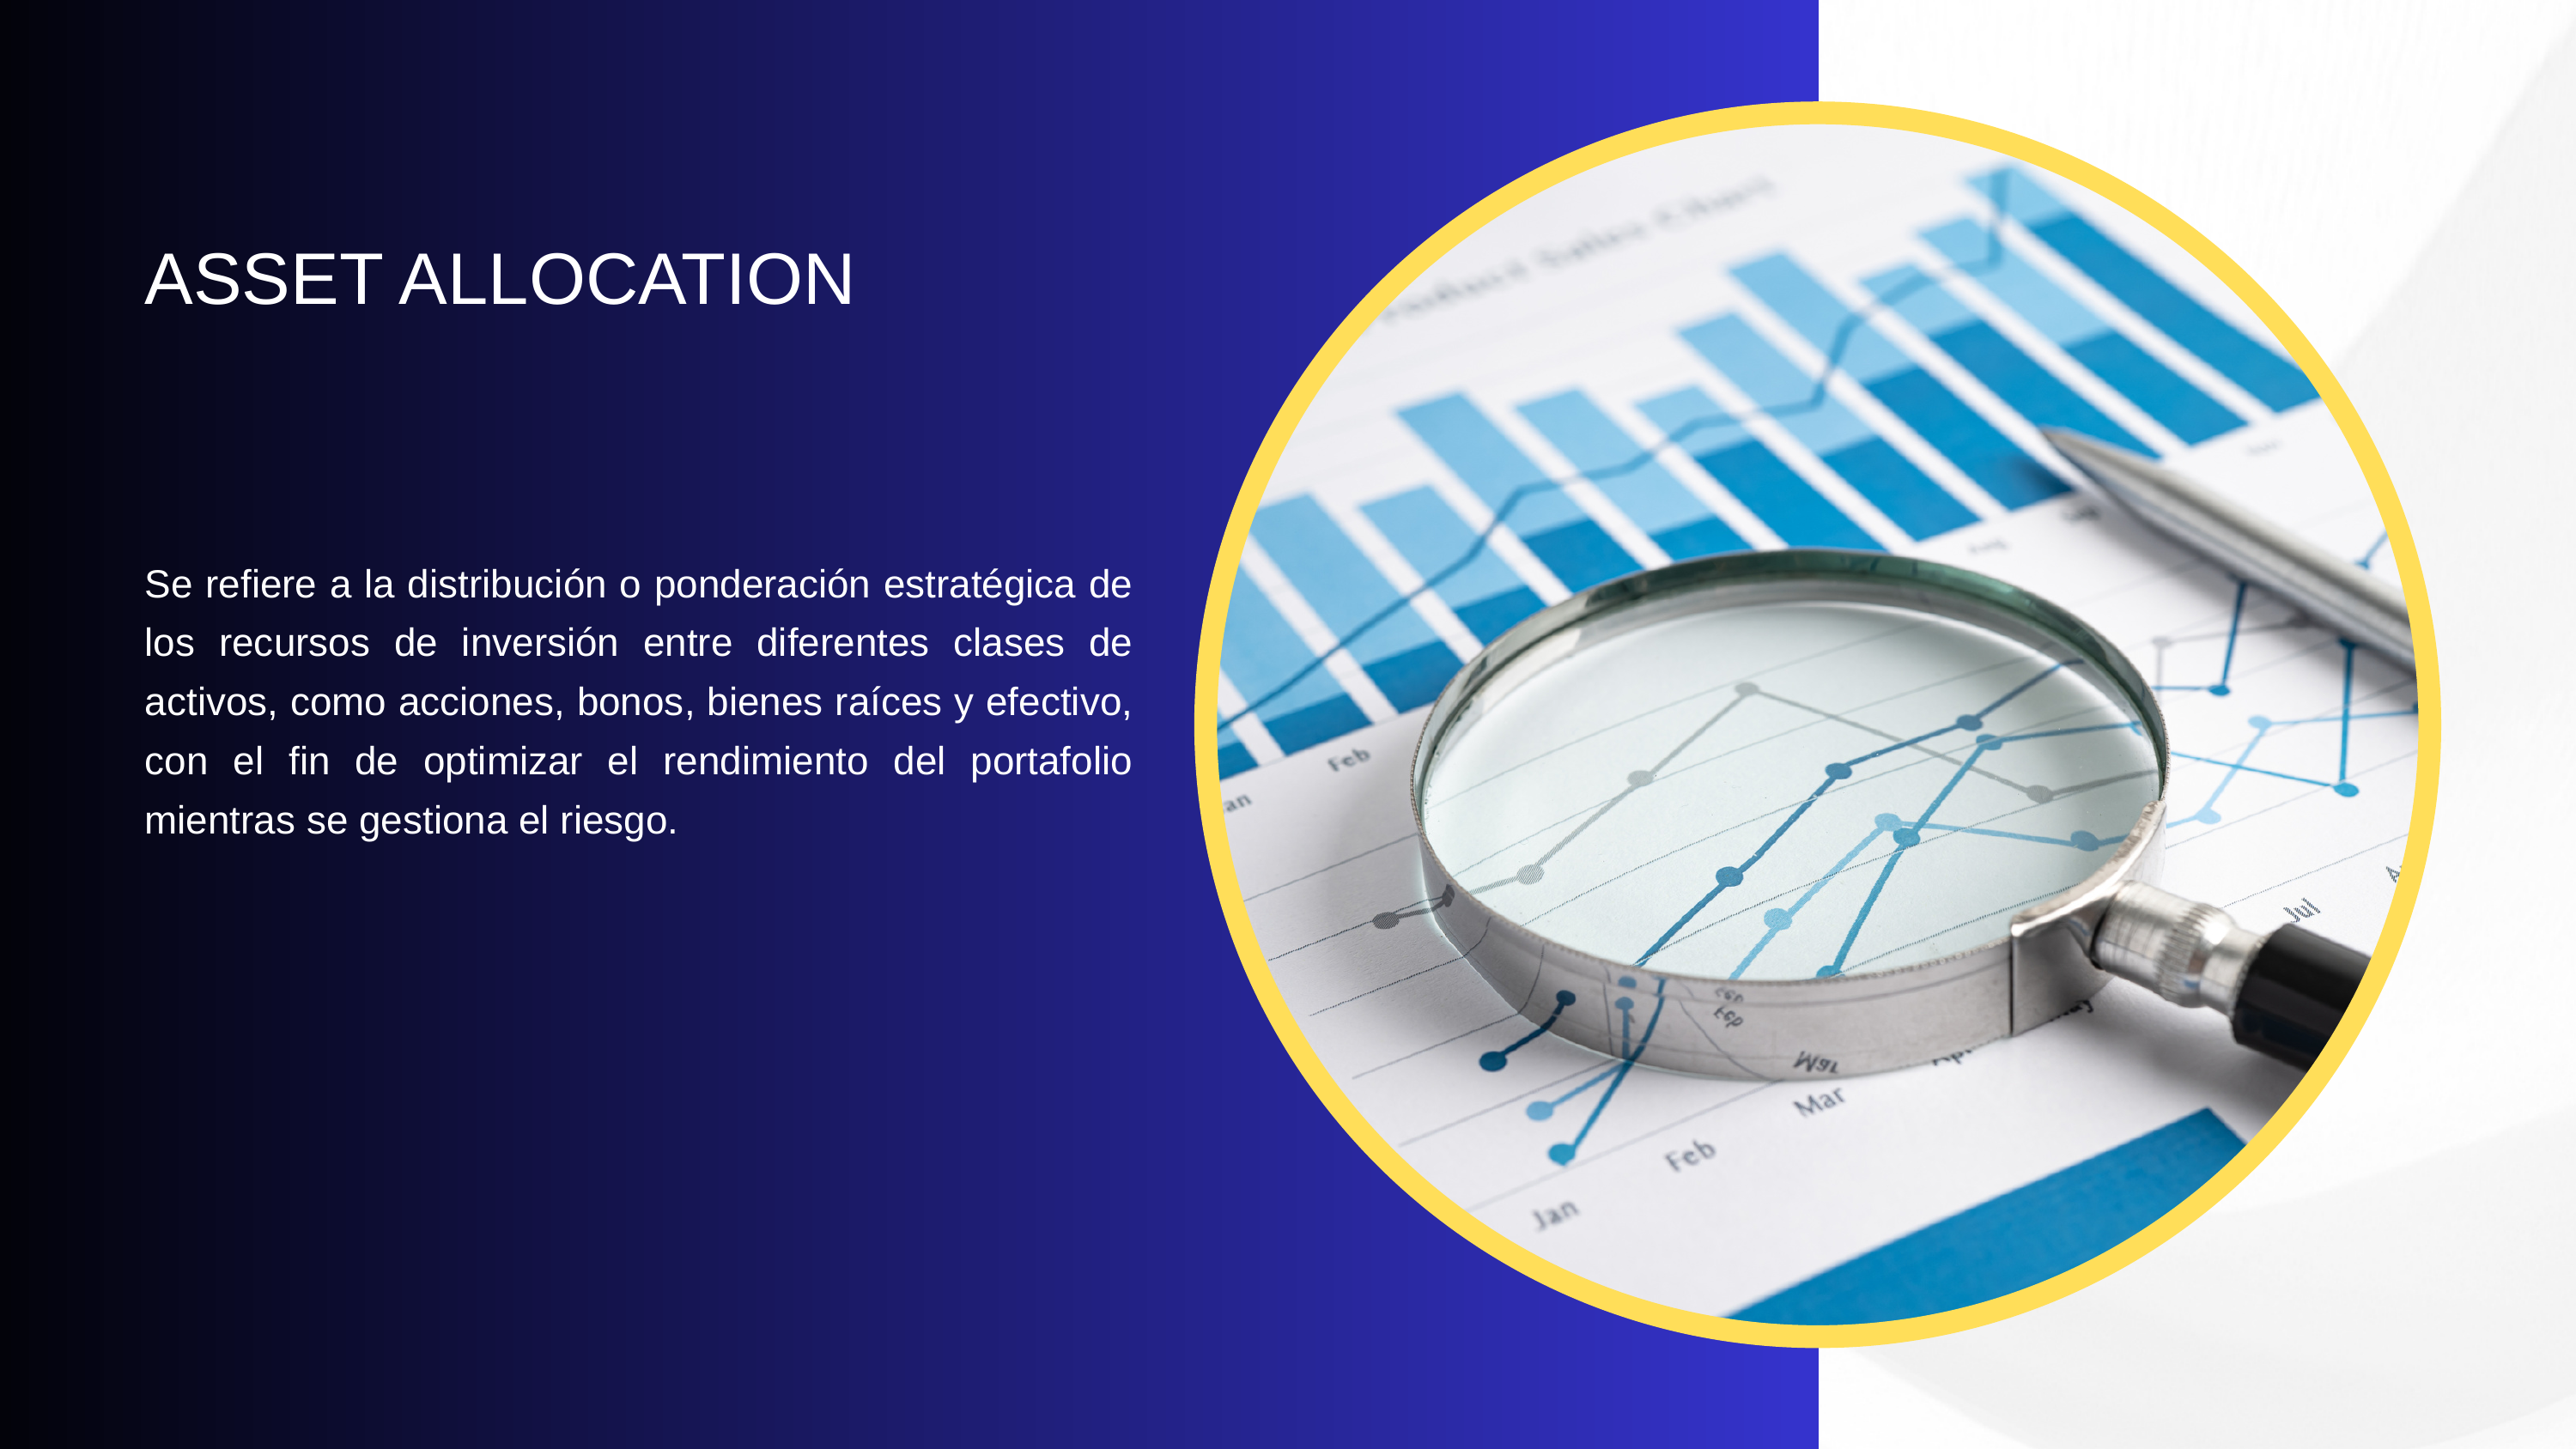

ASSET ALLOCATION
Se refiere a la distribución o ponderación estratégica de los recursos de inversión entre diferentes clases de activos, como acciones, bonos, bienes raíces y efectivo, con el fin de optimizar el rendimiento del portafolio mientras se gestiona el riesgo.